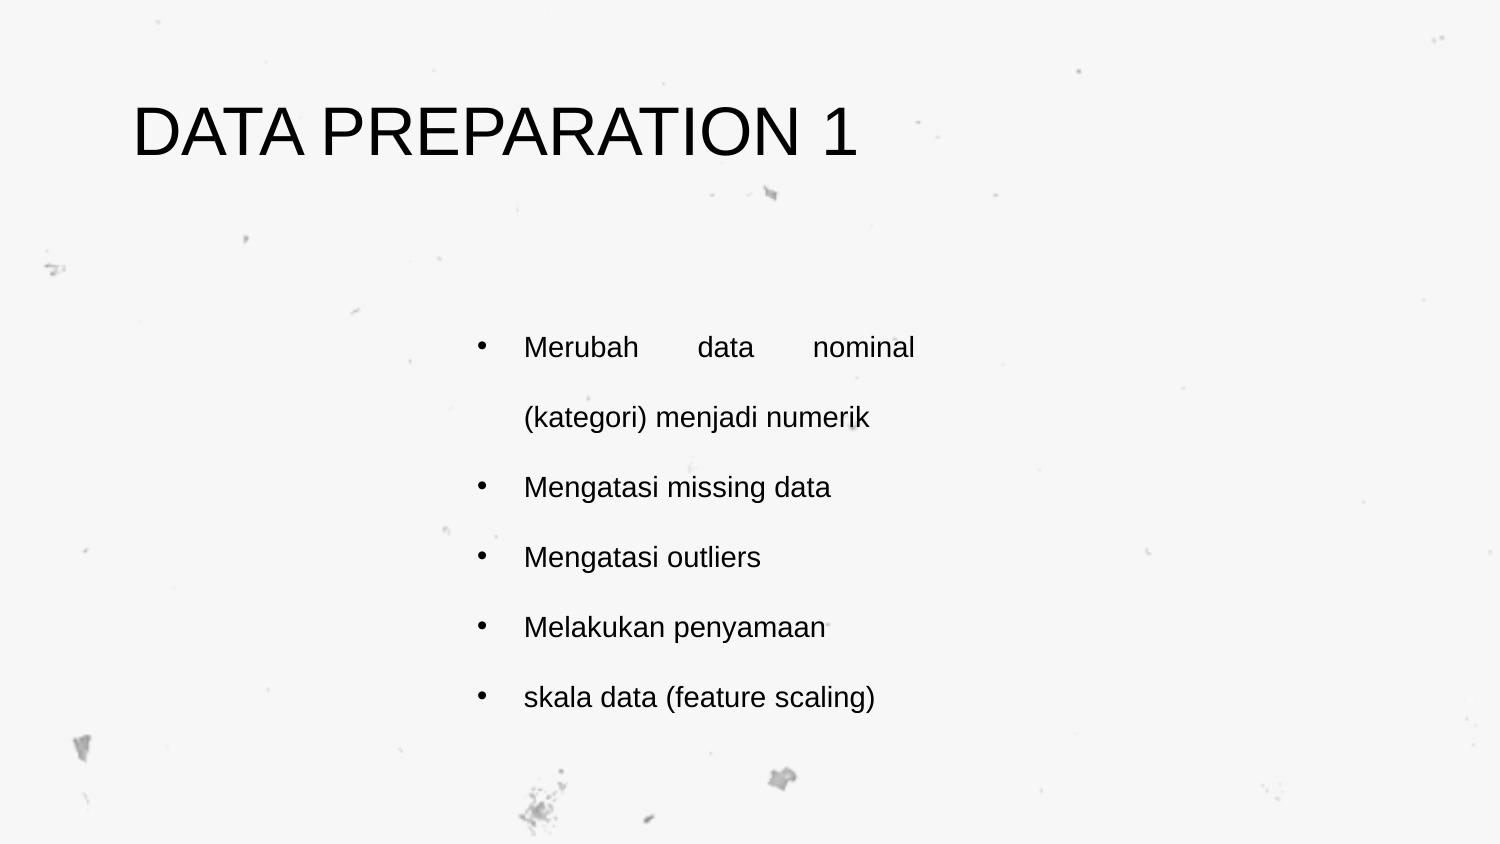

DATA PREPARATION 1
Merubah data nominal (kategori) menjadi numerik
Mengatasi missing data
Mengatasi outliers
Melakukan penyamaan
skala data (feature scaling)